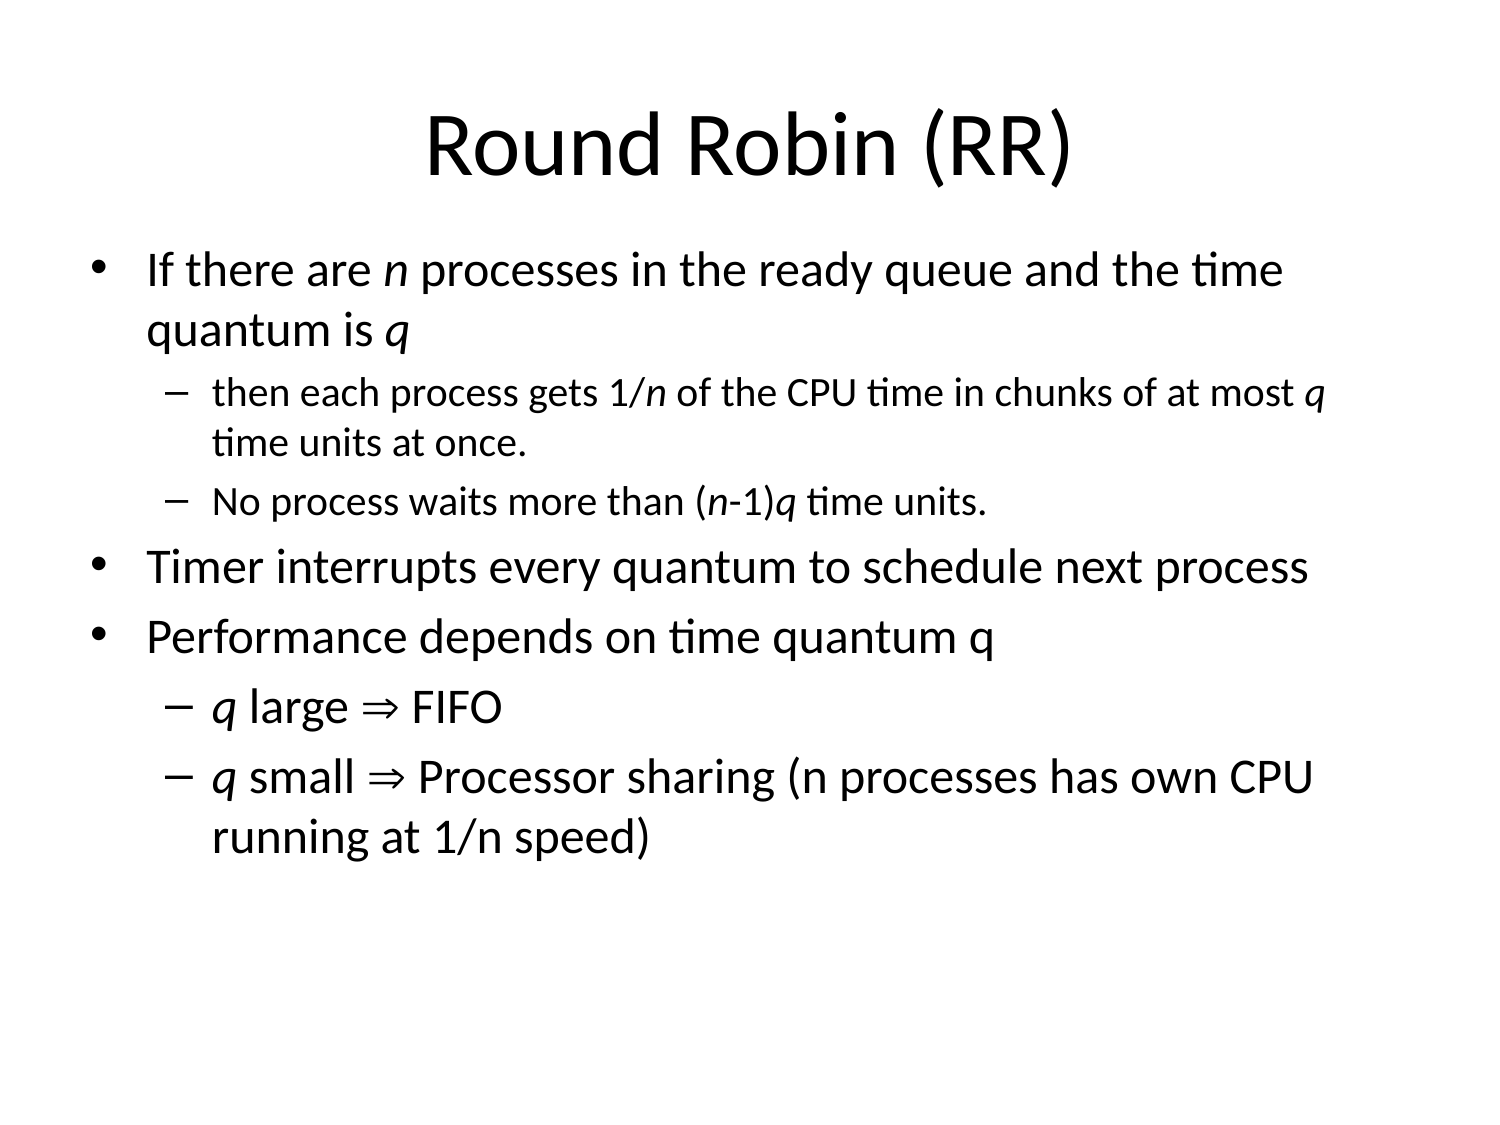

# Round Robin (RR)
If there are n processes in the ready queue and the time quantum is q
then each process gets 1/n of the CPU time in chunks of at most q time units at once.
No process waits more than (n-1)q time units.
Timer interrupts every quantum to schedule next process
Performance depends on time quantum q
q large ⇒ FIFO
q small ⇒ Processor sharing (n processes has own CPU running at 1/n speed)